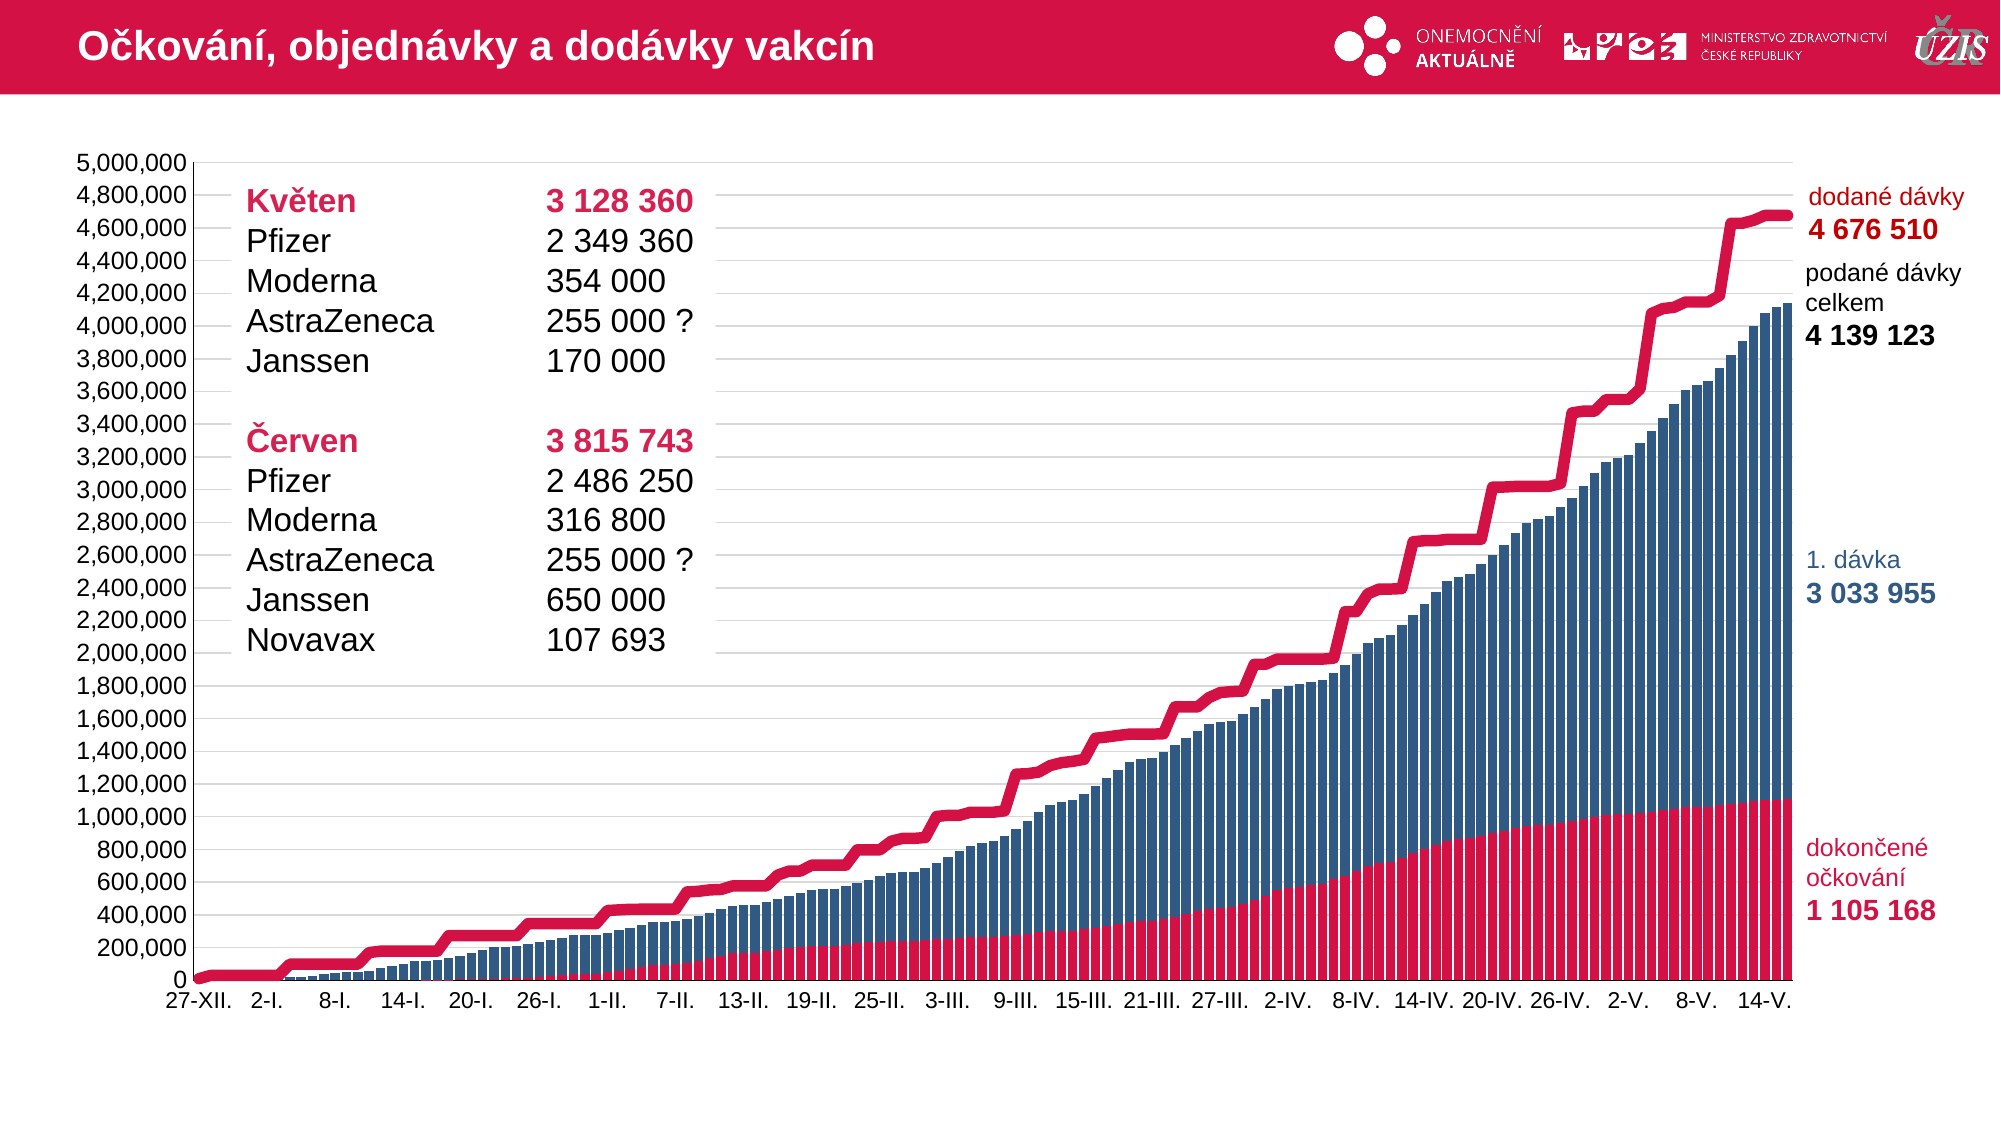

# Očkování, objednávky a dodávky vakcín

### Chart

| Category | dokončené očkování | první dávka | celkem dávek v ČR |
|---|---|---|---|
| 27-XII. | 0.0 | 1252.0 | 9750.0 |
| 28-XII. | 0.0 | 3549.0 | 29250.0 |
| 29-XII. | 0.0 | 6994.0 | 29250.0 |
| 30-XII. | 0.0 | 10469.0 | 29250.0 |
| 31-XII. | 0.0 | 11775.0 | 29250.0 |
| 1-I. | 0.0 | 12036.0 | 29250.0 |
| 2-I. | 0.0 | 13303.0 | 29250.0 |
| 3-I. | 0.0 | 14218.0 | 29250.0 |
| 4-I. | 0.0 | 17788.0 | 98475.0 |
| 5-I. | 0.0 | 22280.0 | 98475.0 |
| 6-I. | 0.0 | 28095.0 | 98475.0 |
| 7-I. | 0.0 | 36036.0 | 98475.0 |
| 8-I. | 0.0 | 45965.0 | 98475.0 |
| 9-I. | 0.0 | 47978.0 | 98475.0 |
| 10-I. | 0.0 | 49728.0 | 98475.0 |
| 11-I. | 0.0 | 59516.0 | 169650.0 |
| 12-I. | 0.0 | 72868.0 | 178050.0 |
| 13-I. | 0.0 | 86343.0 | 178050.0 |
| 14-I. | 0.0 | 101499.0 | 178050.0 |
| 15-I. | 0.0 | 115433.0 | 178050.0 |
| 16-I. | 2.0 | 118806.0 | 178050.0 |
| 17-I. | 635.0 | 121402.0 | 178050.0 |
| 18-I. | 2445.0 | 133848.0 | 272820.0 |
| 19-I. | 5143.0 | 146349.0 | 272820.0 |
| 20-I. | 7769.0 | 159898.0 | 272820.0 |
| 21-I. | 9487.0 | 175444.0 | 272820.0 |
| 22-I. | 10522.0 | 190180.0 | 272820.0 |
| 23-I. | 11387.0 | 193458.0 | 272820.0 |
| 24-I. | 12250.0 | 195701.0 | 272820.0 |
| 25-I. | 15198.0 | 205296.0 | 346530.0 |
| 26-I. | 19154.0 | 215788.0 | 346530.0 |
| 27-I. | 23644.0 | 224773.0 | 346530.0 |
| 28-I. | 29726.0 | 231802.0 | 346530.0 |
| 29-I. | 37536.0 | 237976.0 | 346530.0 |
| 30-I. | 38618.0 | 238694.0 | 346530.0 |
| 31-I. | 39787.0 | 239395.0 | 346530.0 |
| 1-II. | 47665.0 | 243334.0 | 426480.0 |
| 2-II. | 57836.0 | 247450.0 | 430680.0 |
| 3-II. | 68782.0 | 251832.0 | 433980.0 |
| 4-II. | 81687.0 | 256706.0 | 434580.0 |
| 5-II. | 92304.0 | 262141.0 | 435680.0 |
| 6-II. | 94638.0 | 262977.0 | 435680.0 |
| 7-II. | 97113.0 | 263822.0 | 435680.0 |
| 8-II. | 108453.0 | 267836.0 | 539800.0 |
| 9-II. | 120346.0 | 272895.0 | 543800.0 |
| 10-II. | 133460.0 | 278414.0 | 552500.0 |
| 11-II. | 149559.0 | 284694.0 | 555000.0 |
| 12-II. | 164194.0 | 291391.0 | 576600.0 |
| 13-II. | 167163.0 | 292957.0 | 576600.0 |
| 14-II. | 168529.0 | 293945.0 | 576600.0 |
| 15-II. | 177832.0 | 300285.0 | 576600.0 |
| 16-II. | 186844.0 | 308895.0 | 643290.0 |
| 17-II. | 195085.0 | 318553.0 | 667860.0 |
| 18-II. | 203063.0 | 330813.0 | 667860.0 |
| 19-II. | 210294.0 | 342552.0 | 703860.0 |
| 20-II. | 211456.0 | 344477.0 | 703860.0 |
| 21-II. | 212462.0 | 345498.0 | 703860.0 |
| 22-II. | 218447.0 | 355563.0 | 703860.0 |
| 23-II. | 225378.0 | 368399.0 | 797460.0 |
| 24-II. | 231370.0 | 382166.0 | 797460.0 |
| 25-II. | 236883.0 | 400035.0 | 797460.0 |
| 26-II. | 242194.0 | 416071.0 | 850360.0 |
| 27-II. | 242742.0 | 419001.0 | 867260.0 |
| 28-II. | 243289.0 | 421328.0 | 867260.0 |
| 1-III. | 246670.0 | 440598.0 | 872860.0 |
| 2-III. | 250193.0 | 467408.0 | 1001550.0 |
| 3-III. | 254662.0 | 497766.0 | 1008150.0 |
| 4-III. | 259303.0 | 530591.0 | 1008150.0 |
| 5-III. | 264657.0 | 559091.0 | 1027250.0 |
| 6-III. | 265493.0 | 571052.0 | 1027250.0 |
| 7-III. | 266322.0 | 582404.0 | 1027250.0 |
| 8-III. | 271129.0 | 611877.0 | 1036050.0 |
| 9-III. | 277453.0 | 647854.0 | 1260050.0 |
| 10-III. | 284359.0 | 688738.0 | 1262650.0 |
| 11-III. | 292668.0 | 733109.0 | 1272850.0 |
| 12-III. | 301057.0 | 771469.0 | 1312350.0 |
| 13-III. | 302338.0 | 788433.0 | 1330250.0 |
| 14-III. | 303463.0 | 800461.0 | 1338450.0 |
| 15-III. | 312205.0 | 828525.0 | 1350850.0 |
| 16-III. | 322663.0 | 867079.0 | 1479870.0 |
| 17-III. | 333104.0 | 904233.0 | 1487270.0 |
| 18-III. | 345452.0 | 941763.0 | 1496770.0 |
| 19-III. | 358977.0 | 975762.0 | 1504970.0 |
| 20-III. | 360982.0 | 990722.0 | 1504970.0 |
| 21-III. | 362512.0 | 998056.0 | 1504970.0 |
| 22-III. | 374875.0 | 1022133.0 | 1507170.0 |
| 23-III. | 388113.0 | 1048394.0 | 1671070.0 |
| 24-III. | 403733.0 | 1074896.0 | 1671070.0 |
| 25-III. | 421513.0 | 1100942.0 | 1671070.0 |
| 26-III. | 438916.0 | 1125424.0 | 1727670.0 |
| 27-III. | 443724.0 | 1133760.0 | 1759170.0 |
| 28-III. | 447832.0 | 1139234.0 | 1764870.0 |
| 29-III. | 468413.0 | 1158059.0 | 1768270.0 |
| 30-III. | 490457.0 | 1182479.0 | 1932070.0 |
| 31-III. | 517395.0 | 1205291.0 | 1932070.0 |
| 1-IV. | 549234.0 | 1230574.0 | 1963670.0 |
| 2-IV. | 561935.0 | 1237301.0 | 1963670.0 |
| 3-IV. | 572809.0 | 1240821.0 | 1963670.0 |
| 4-IV. | 581540.0 | 1243273.0 | 1963670.0 |
| 5-IV. | 588680.0 | 1245562.0 | 1963670.0 |
| 6-IV. | 617816.0 | 1261469.0 | 1968970.0 |
| 7-IV. | 639849.0 | 1284538.0 | 2254450.0 |
| 8-IV. | 670621.0 | 1322369.0 | 2254450.0 |
| 9-IV. | 700467.0 | 1360768.0 | 2362350.0 |
| 10-IV. | 715655.0 | 1376014.0 | 2391950.0 |
| 11-IV. | 725638.0 | 1385664.0 | 2391950.0 |
| 12-IV. | 750372.0 | 1423096.0 | 2394850.0 |
| 13-IV. | 776162.0 | 1458546.0 | 2681500.0 |
| 14-IV. | 803378.0 | 1496722.0 | 2687600.0 |
| 15-IV. | 828900.0 | 1543852.0 | 2687600.0 |
| 16-IV. | 854422.0 | 1587885.0 | 2695900.0 |
| 17-IV. | 863402.0 | 1604337.0 | 2695900.0 |
| 18-IV. | 868342.0 | 1617212.0 | 2695900.0 |
| 19-IV. | 883644.0 | 1660643.0 | 2695900.0 |
| 20-IV. | 899371.0 | 1702401.0 | 3015950.0 |
| 21-IV. | 913457.0 | 1749481.0 | 3015950.0 |
| 22-IV. | 930721.0 | 1803286.0 | 3019650.0 |
| 23-IV. | 942659.0 | 1852423.0 | 3020200.0 |
| 24-IV. | 947843.0 | 1869964.0 | 3020200.0 |
| 25-IV. | 951815.0 | 1884419.0 | 3020200.0 |
| 26-IV. | 959265.0 | 1932812.0 | 3038100.0 |
| 27-IV. | 971364.0 | 1980191.0 | 3469420.0 |
| 28-IV. | 985228.0 | 2036900.0 | 3479720.0 |
| 29-IV. | 1000892.0 | 2100041.0 | 3479720.0 |
| 30-IV. | 1010689.0 | 2160056.0 | 3551120.0 |
| 1-V. | 1014015.0 | 2179090.0 | 3551120.0 |
| 2-V. | 1016231.0 | 2197727.0 | 3551120.0 |
| 3-V. | 1021197.0 | 2263086.0 | 3616120.0 |
| 4-V. | 1029390.0 | 2327072.0 | 4076680.0 |
| 5-V. | 1038642.0 | 2397271.0 | 4106680.0 |
| 6-V. | 1049149.0 | 2474615.0 | 4115030.0 |
| 7-V. | 1059014.0 | 2548982.0 | 4146880.0 |
| 8-V. | 1060703.0 | 2578044.0 | 4146880.0 |
| 9-V. | 1061862.0 | 2602040.0 | 4146880.0 |
| 10-V. | 1068914.0 | 2671928.0 | 4186280.0 |
| 11-V. | 1077581.0 | 2744919.0 | 4628810.0 |
| 12-V. | 1086437.0 | 2821869.0 | 4628810.0 |
| 13-V. | 1095166.0 | 2902872.0 | 4646210.0 |
| 14-V. | 1102009.0 | 2978663.0 | 4676510.0 |
| 15-V. | 1104032.0 | 3009625.0 | 4676510.0 |
| 16-V. | 1105168.0 | 3033955.0 | 4676510.0 |
Květen		3 128 360
Pfizer		2 349 360
Moderna		354 000
AstraZeneca	255 000 ?
Janssen		170 000

Červen		3 815 743
Pfizer		2 486 250
Moderna		316 800
AstraZeneca	255 000 ?
Janssen		650 000
Novavax		107 693
dodané dávky
4 676 510
podané dávky celkem
4 139 123
1. dávka
3 033 955
dokončené
očkování
1 105 168